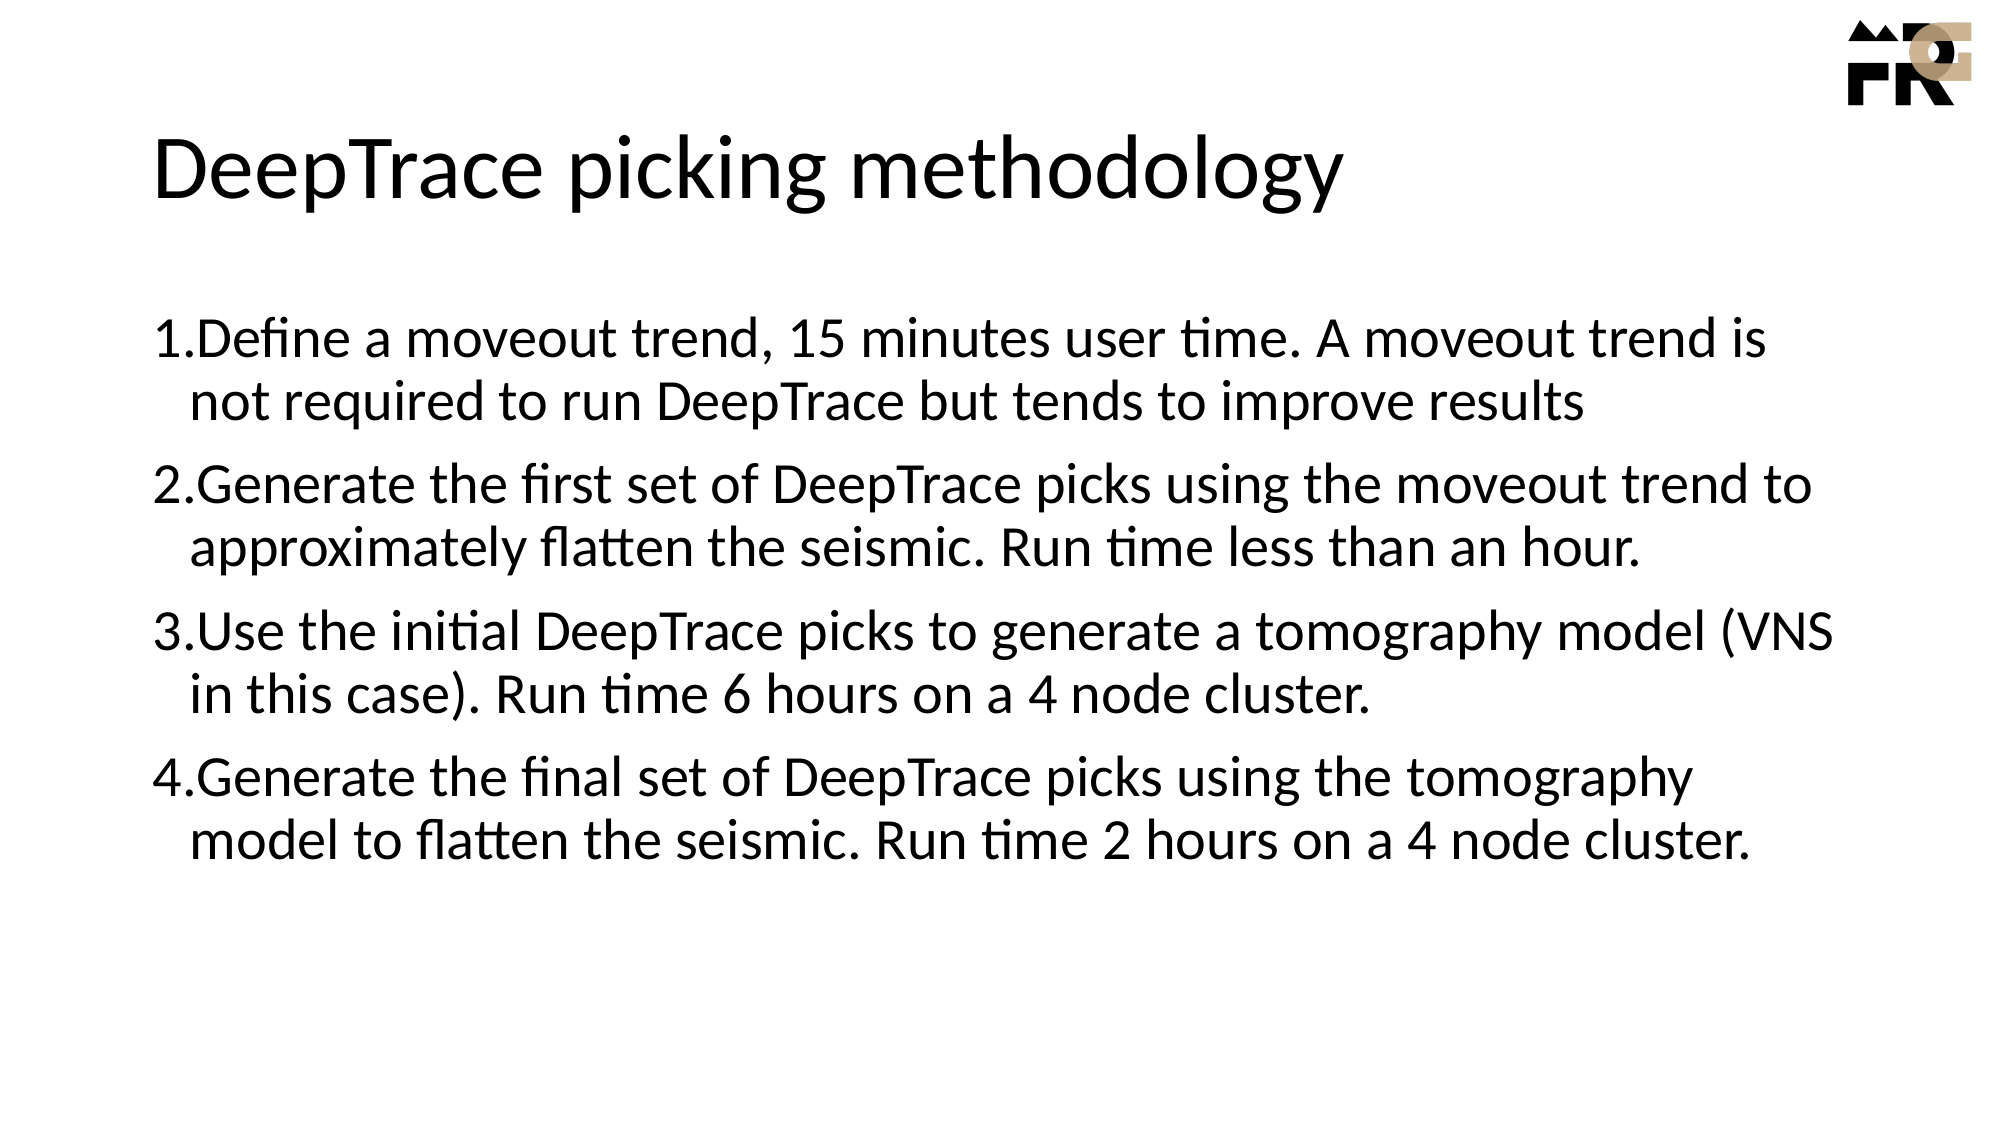

# DeepTrace picking methodology
Define a moveout trend, 15 minutes user time. A moveout trend is not required to run DeepTrace but tends to improve results
Generate the first set of DeepTrace picks using the moveout trend to approximately flatten the seismic. Run time less than an hour.
Use the initial DeepTrace picks to generate a tomography model (VNS in this case). Run time 6 hours on a 4 node cluster.
Generate the final set of DeepTrace picks using the tomography model to flatten the seismic. Run time 2 hours on a 4 node cluster.